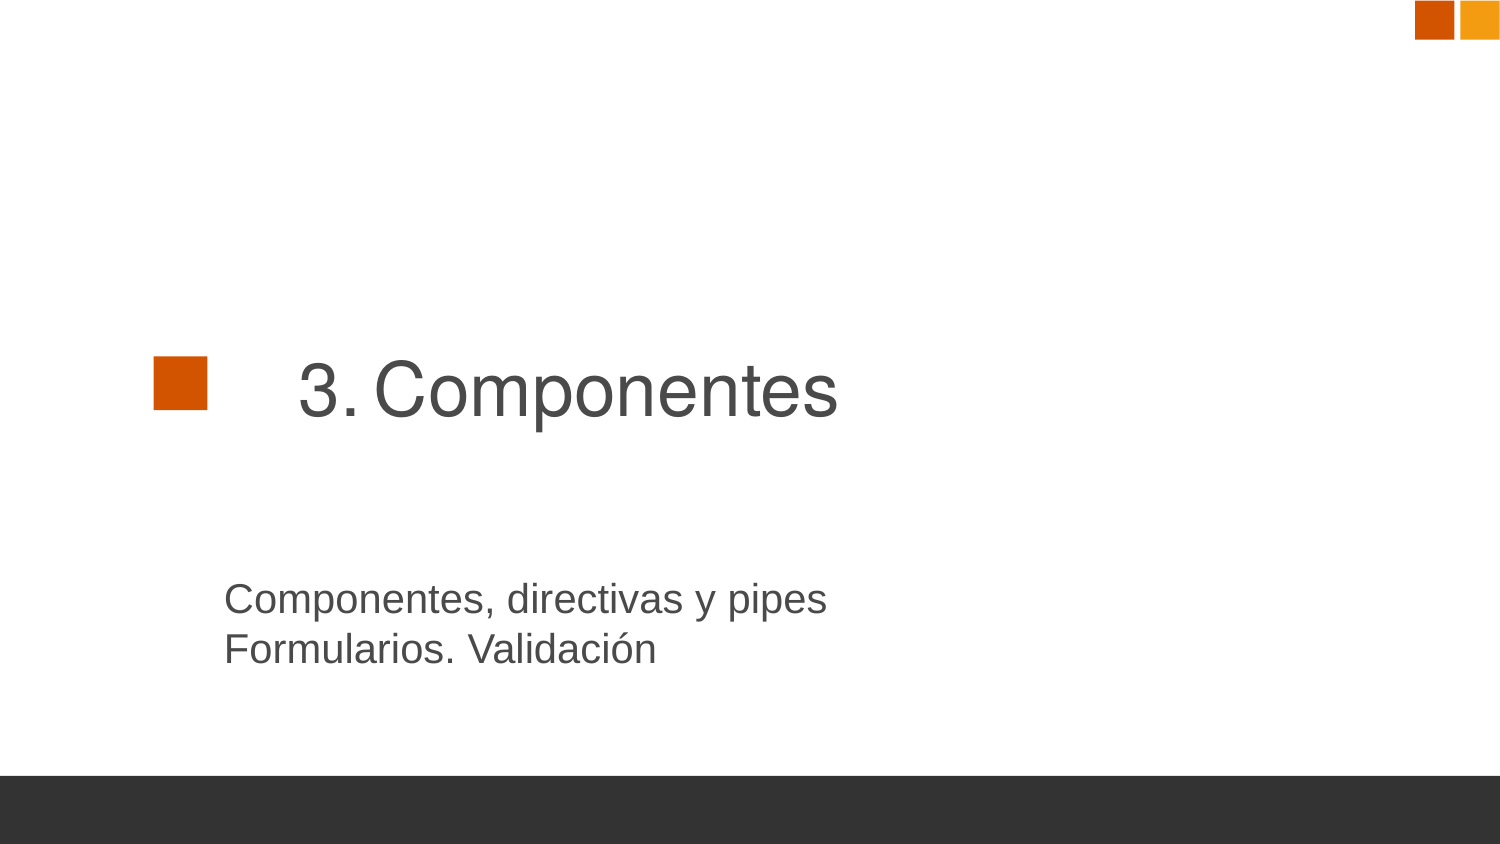

# Componentes
Componentes, directivas y pipes
Formularios. Validación